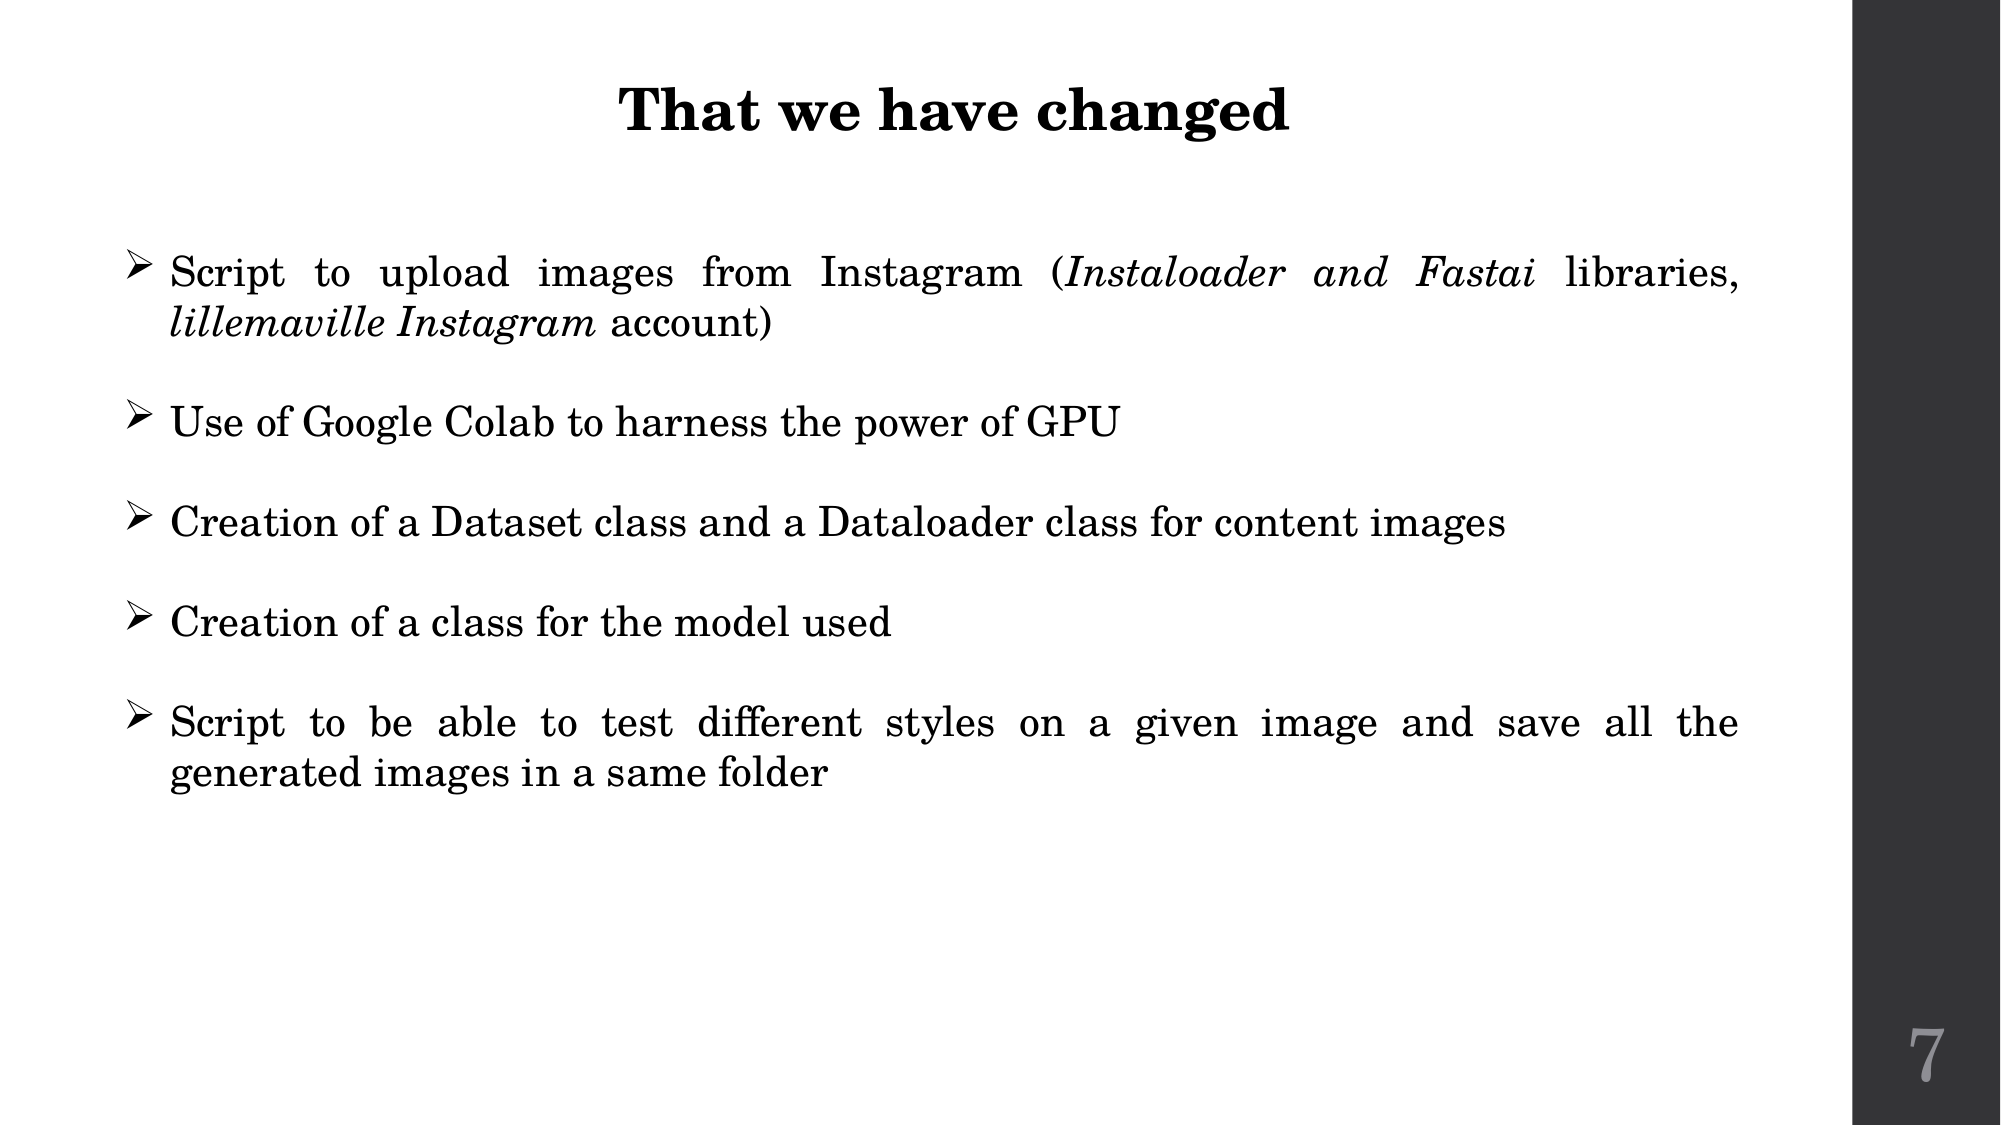

That we have changed

Script to upload images from Instagram (Instaloader and Fastai libraries, lillemaville Instagram account)

Use of Google Colab to harness the power of GPU

Creation of a Dataset class and a Dataloader class for content images

Creation of a class for the model used

Script to be able to test different styles on a given image and save all the generated images in a same folder

7